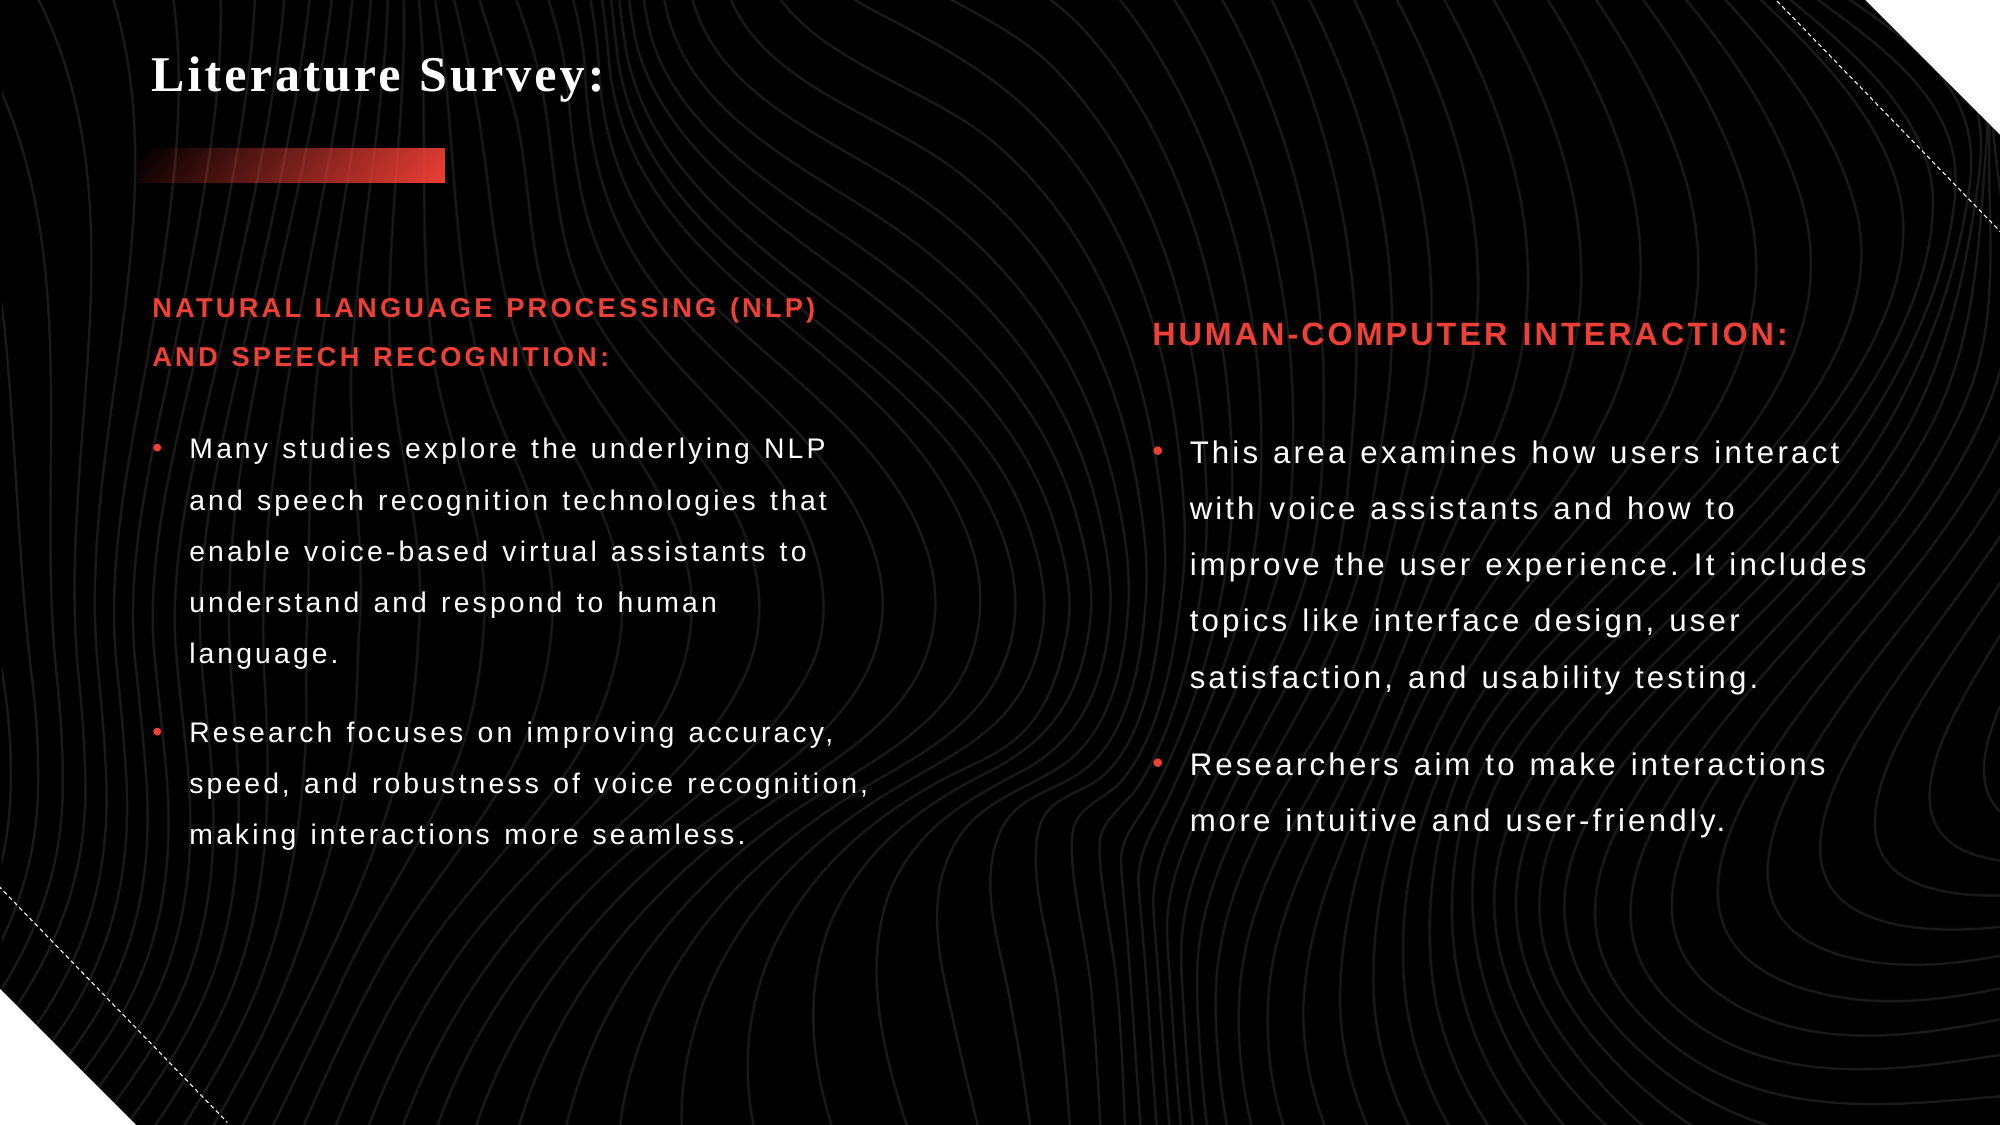

# Literature Survey:
Natural Language Processing (NLP) and Speech Recognition:
Human-Computer Interaction:
Many studies explore the underlying NLP and speech recognition technologies that enable voice-based virtual assistants to understand and respond to human language.
Research focuses on improving accuracy, speed, and robustness of voice recognition, making interactions more seamless.
This area examines how users interact with voice assistants and how to improve the user experience. It includes topics like interface design, user satisfaction, and usability testing.
Researchers aim to make interactions more intuitive and user-friendly.